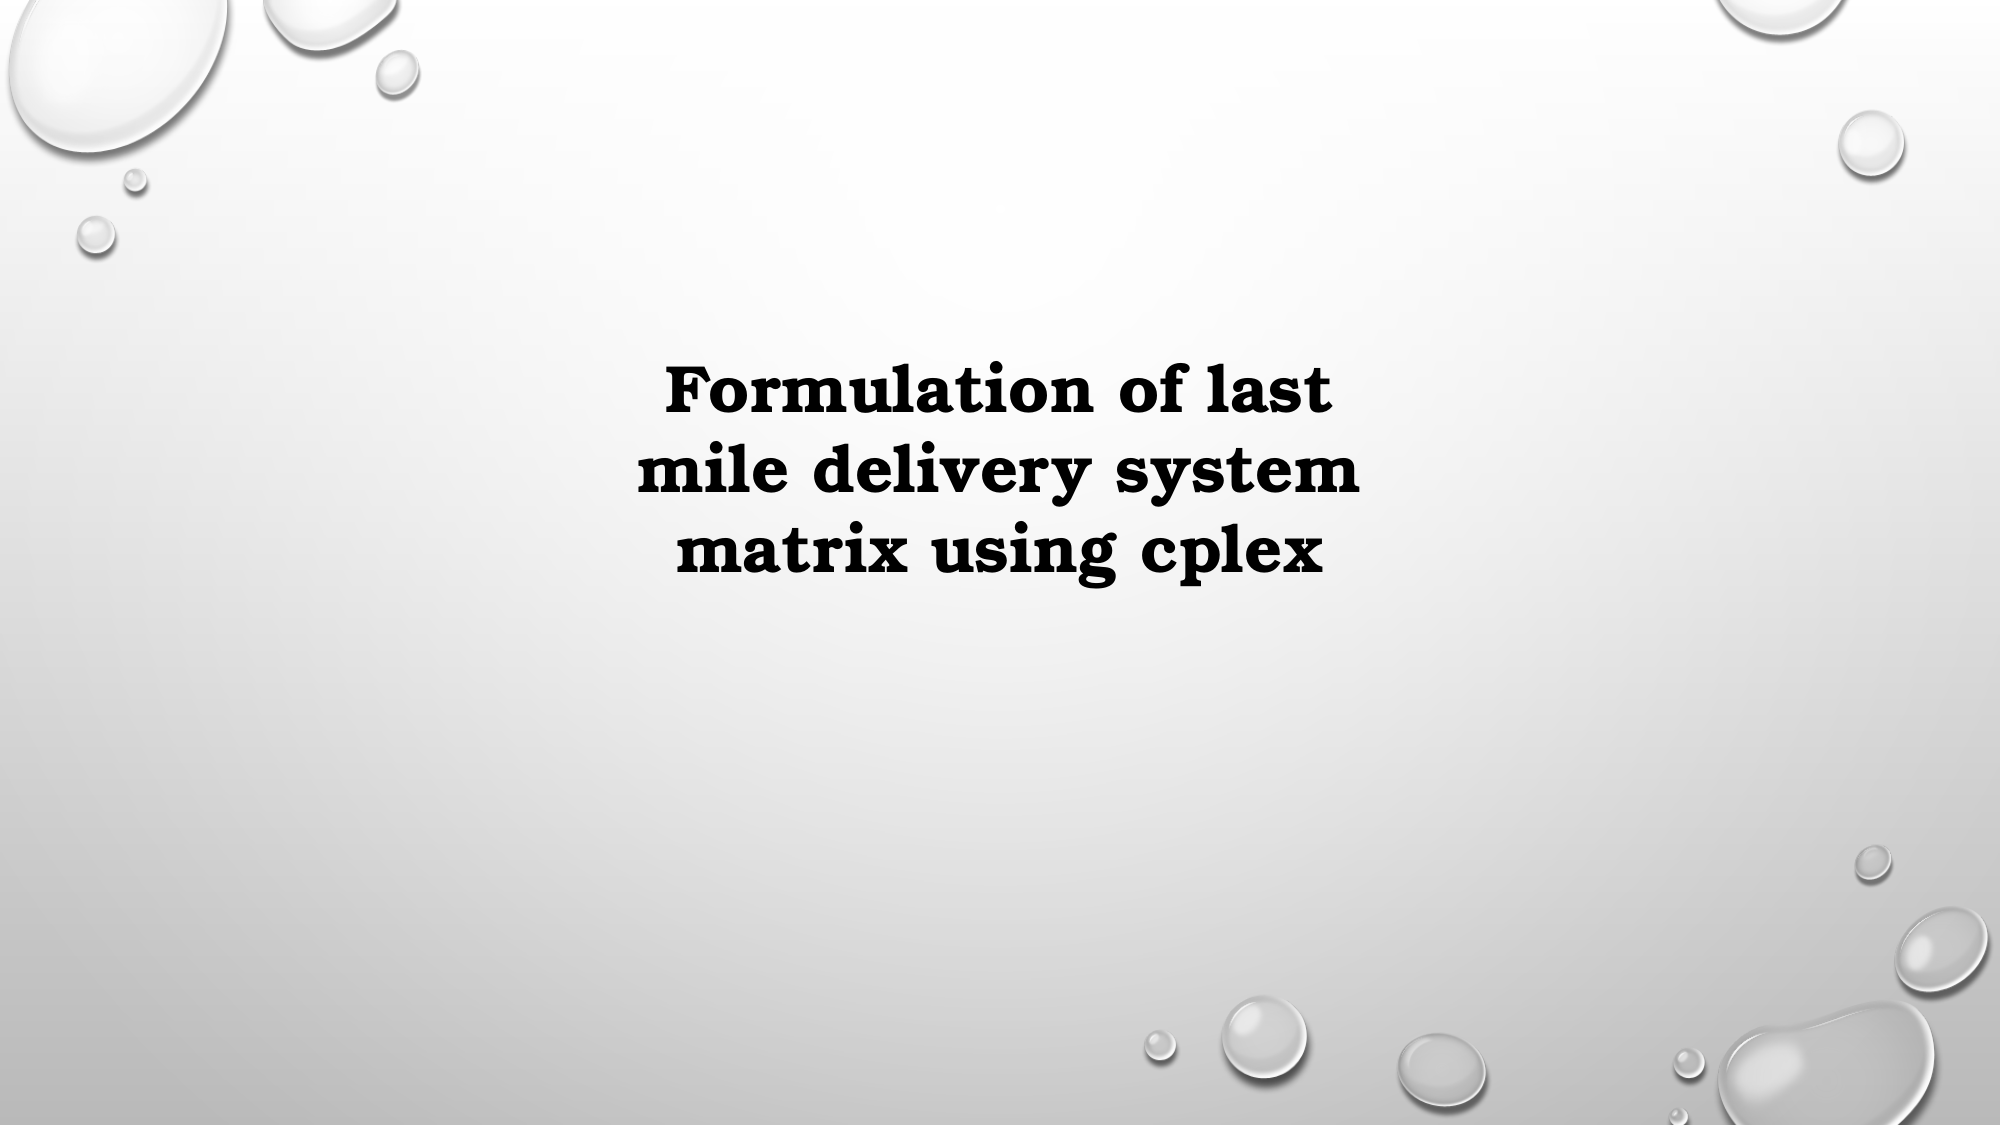

Formulation of last mile delivery system matrix using cplex